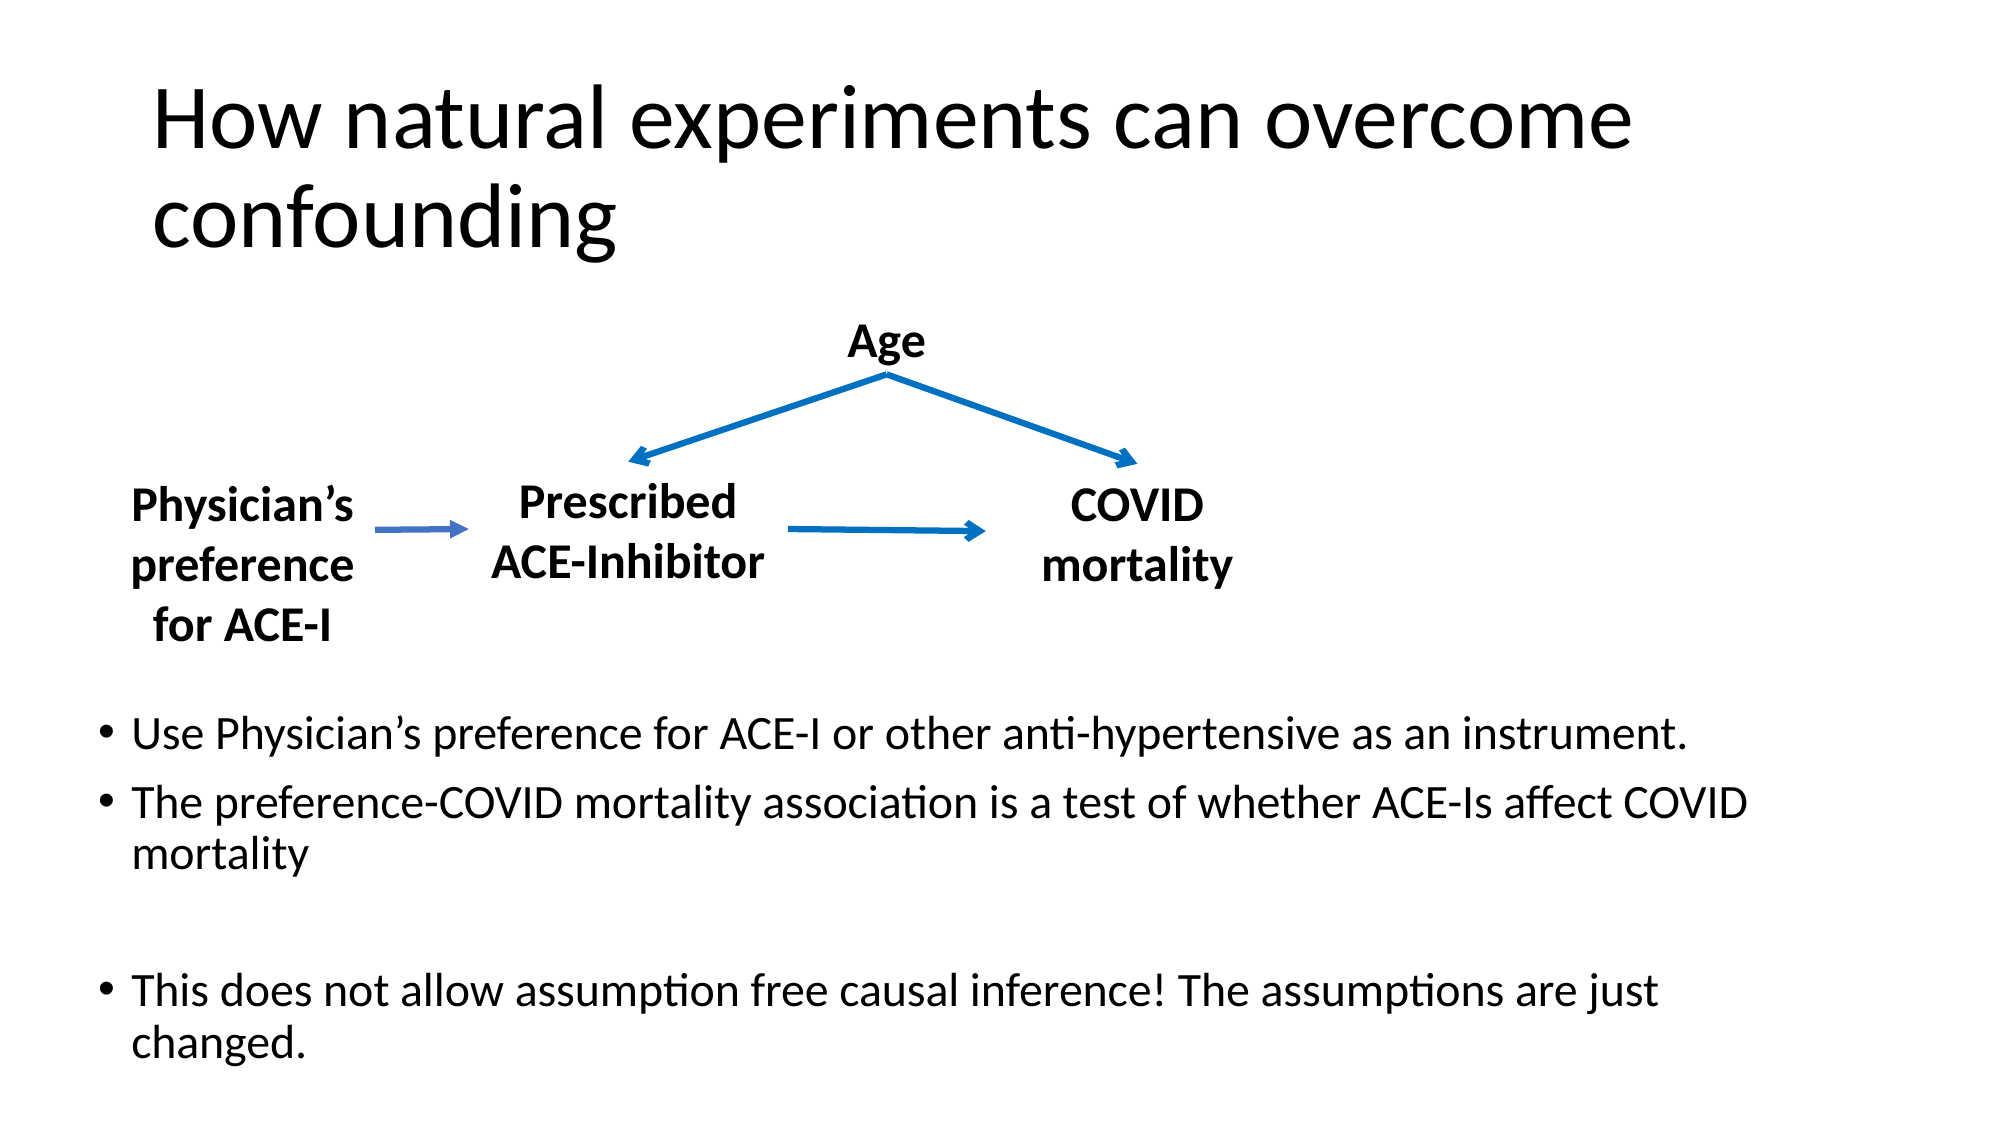

# How natural experiments can overcome confounding

Use Physician’s preference for ACE-I or other anti-hypertensive as an instrument.
The preference-COVID mortality association is a test of whether ACE-Is affect COVID mortality

This does not allow assumption free causal inference! The assumptions are just changed.

Age
Prescribed ACE-Inhibitor
Physician’s preference for ACE-I
COVID mortality